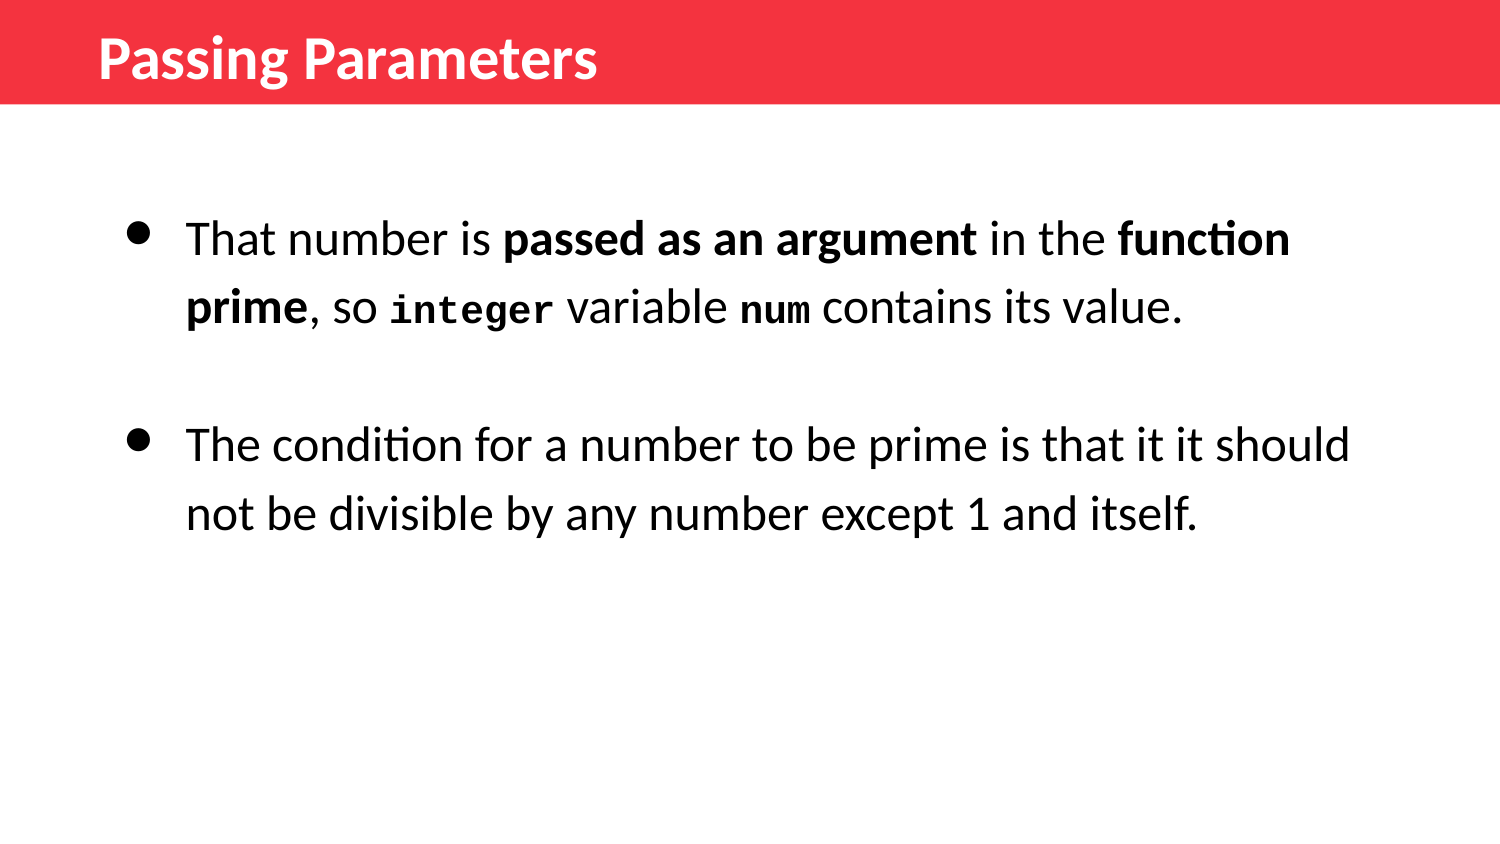

Passing Parameters

That number is passed as an argument in the function prime, so integer variable num contains its value.

The condition for a number to be prime is that it it should not be divisible by any number except 1 and itself.